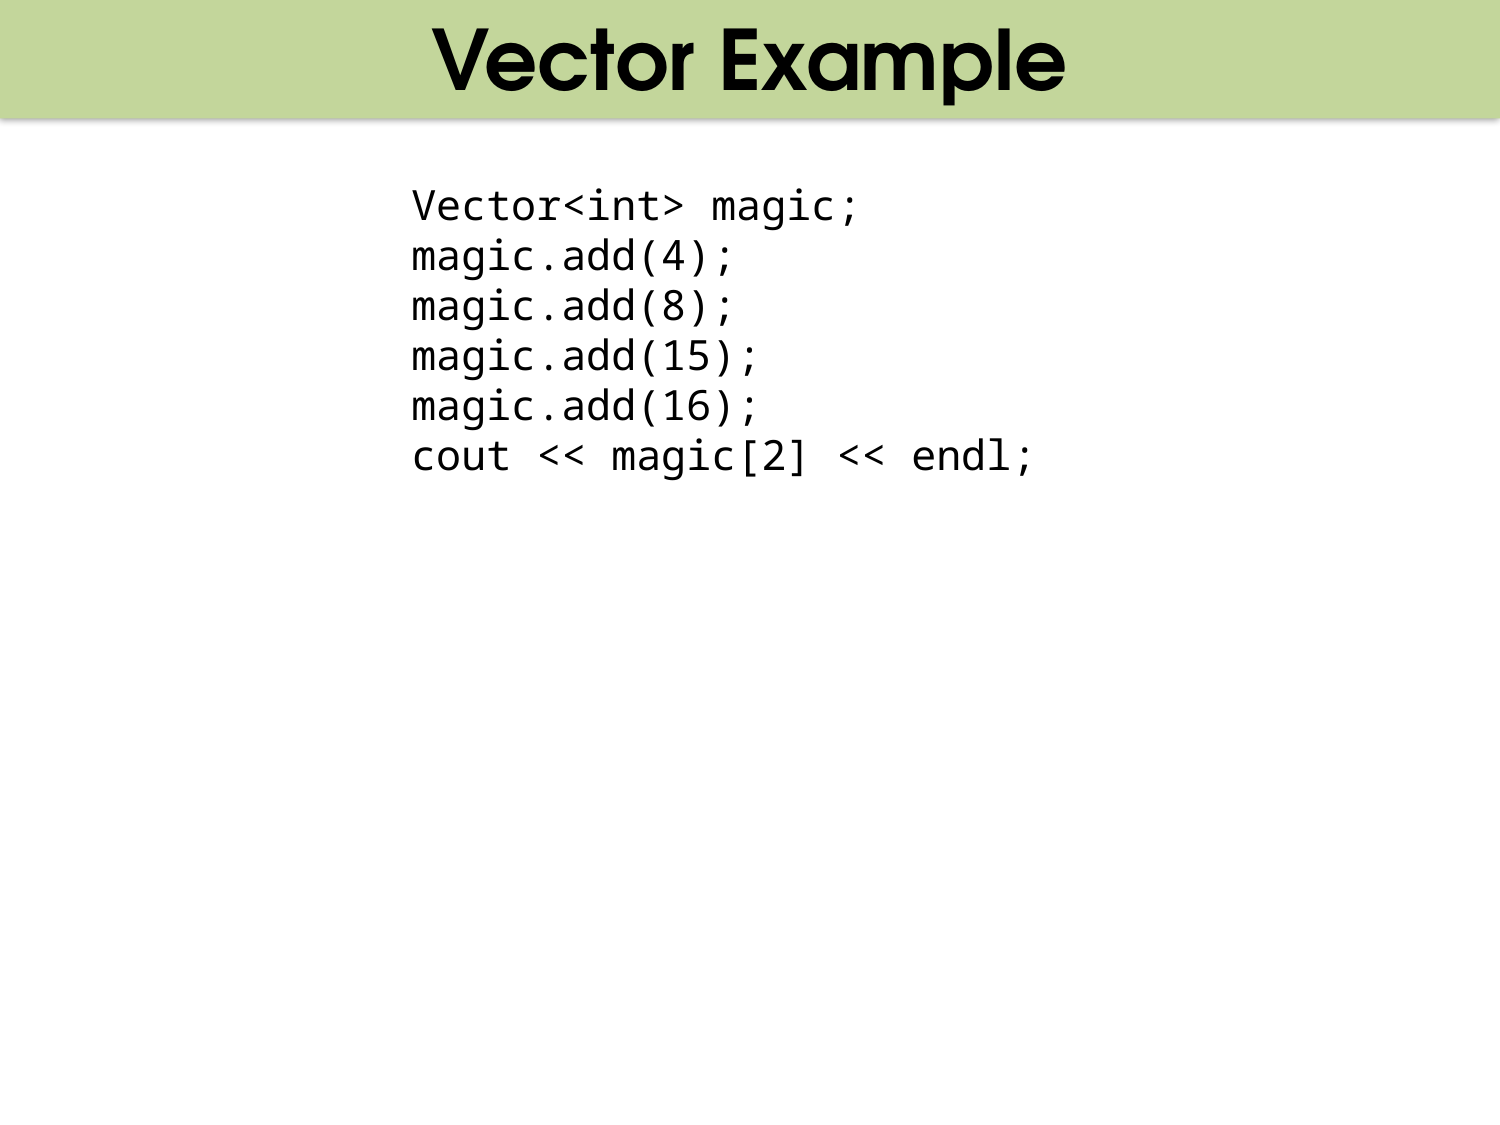

Vector Example
Vector<int> magic;
magic.add(4);
magic.add(8);
magic.add(15);
magic.add(16);
cout << magic[2] << endl;